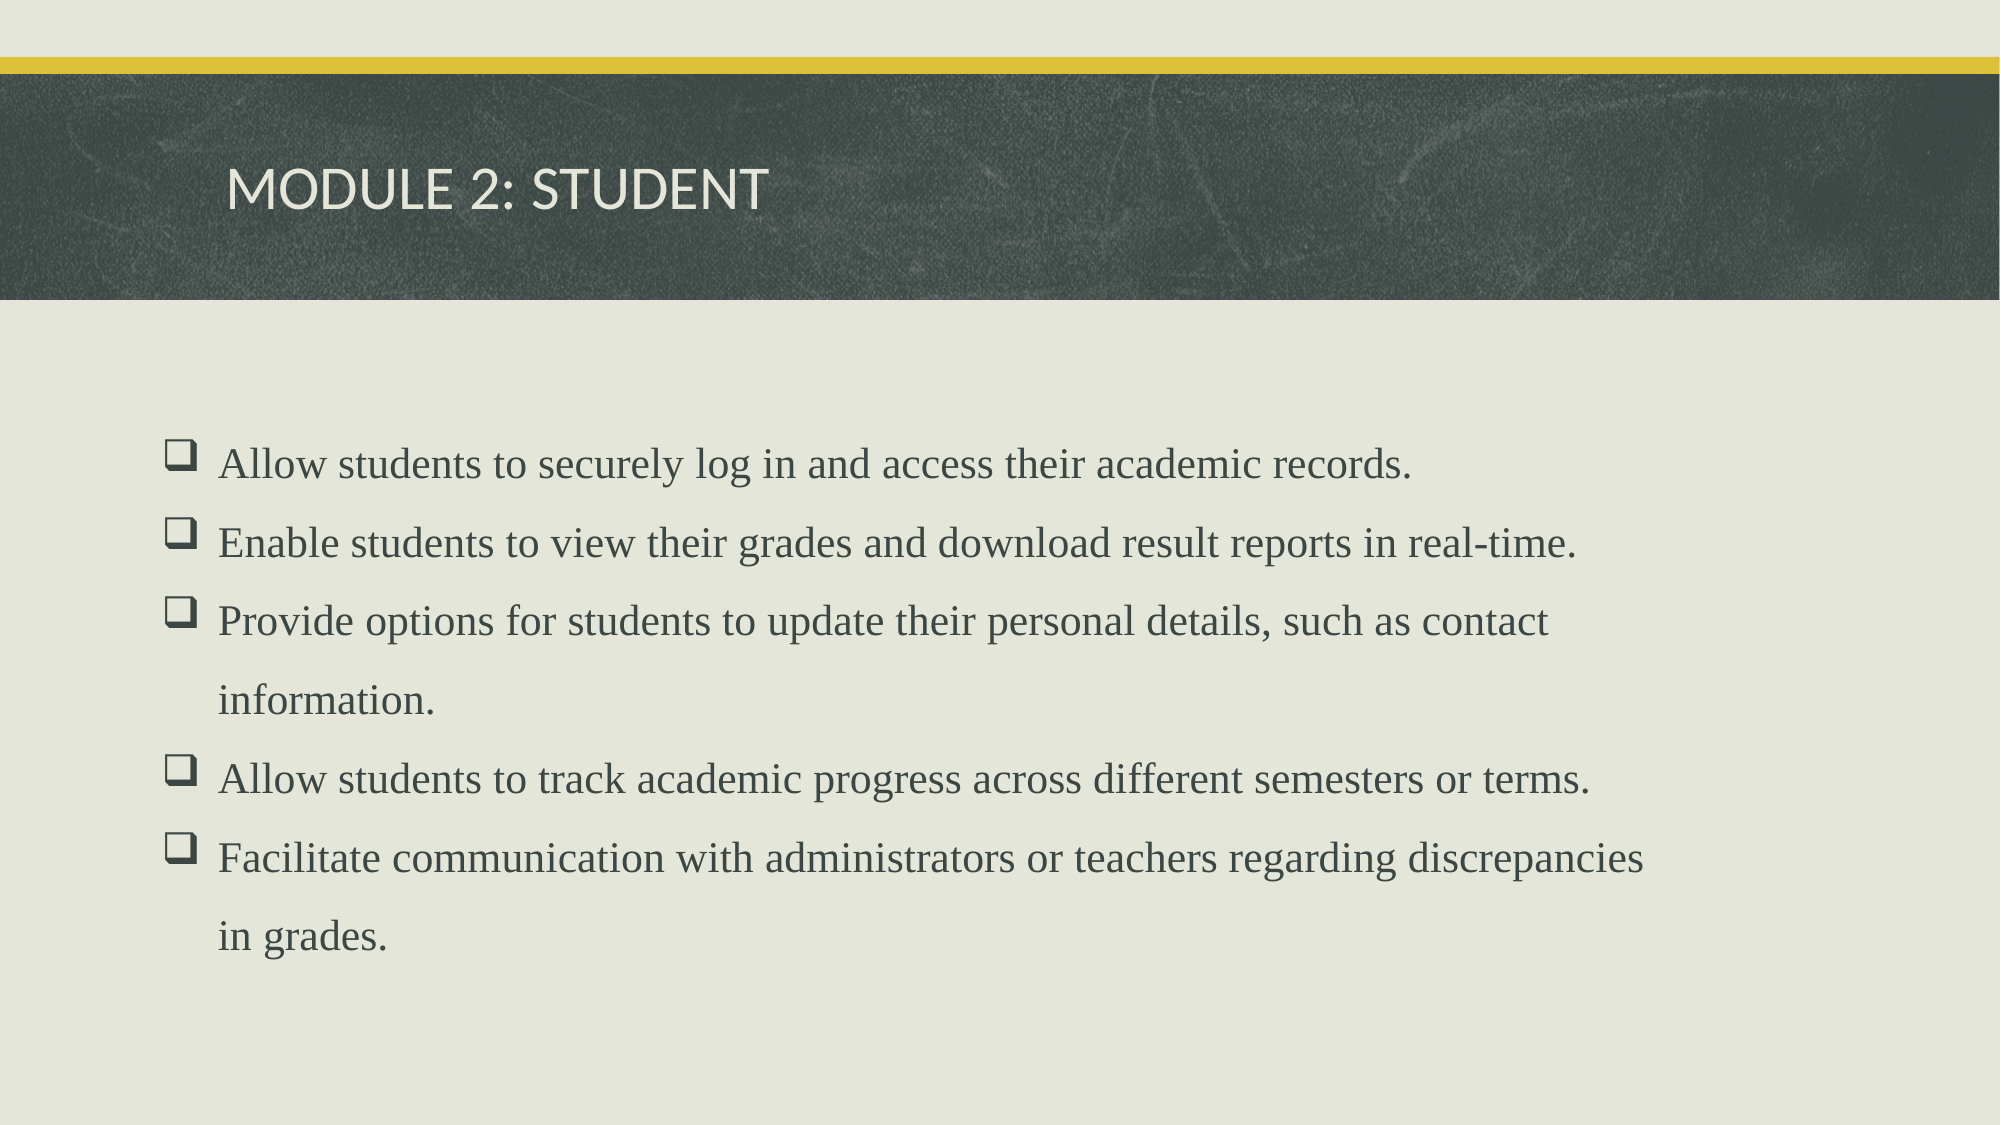

# MODULE 2: STUDENT
Allow students to securely log in and access their academic records.
Enable students to view their grades and download result reports in real-time.
Provide options for students to update their personal details, such as contact information.
Allow students to track academic progress across different semesters or terms.
Facilitate communication with administrators or teachers regarding discrepancies in grades.